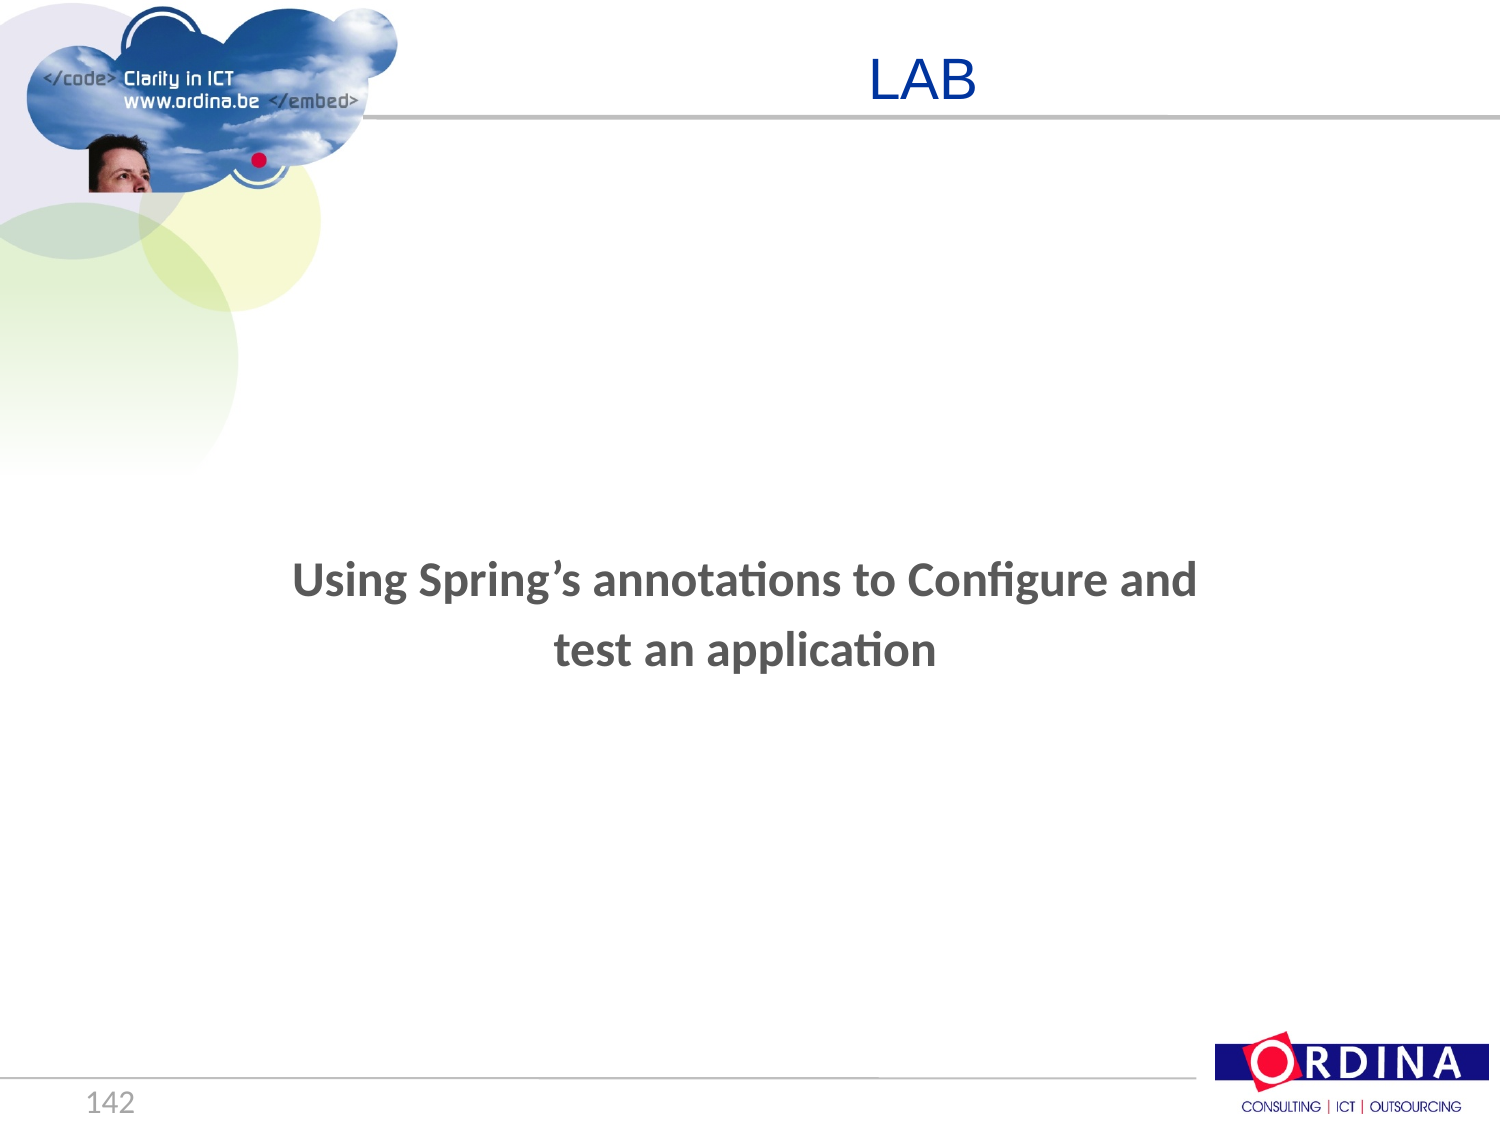

# LAB
Using Spring’s annotations to Configure and
test an application
142